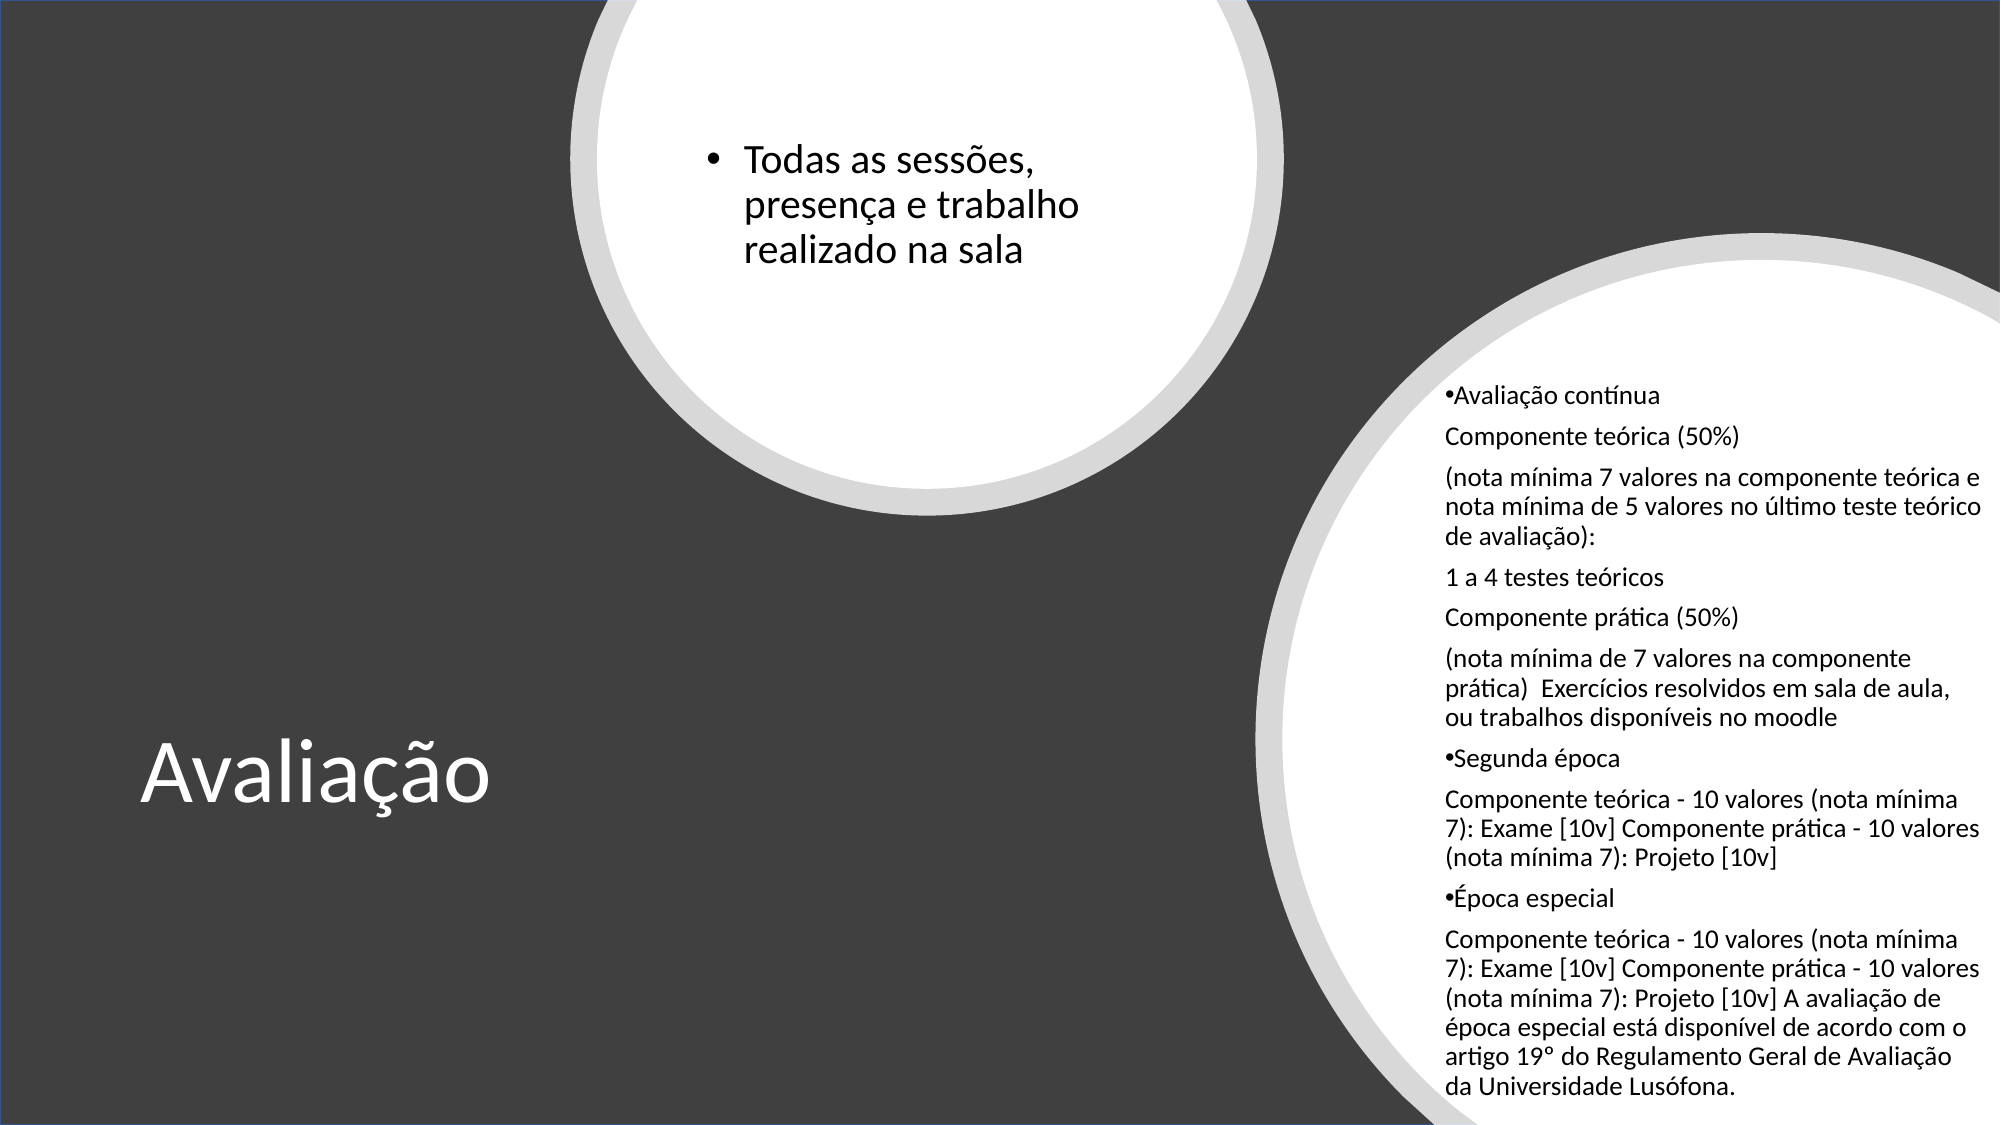

Todas as sessões, presença e trabalho realizado na sala

Avaliação contínua
Componente teórica (50%)
(nota mínima 7 valores na componente teórica e nota mínima de 5 valores no último teste teórico de avaliação):
1 a 4 testes teóricos
Componente prática (50%)
(nota mínima de 7 valores na componente prática)  Exercícios resolvidos em sala de aula, ou trabalhos disponíveis no moodle
Segunda época
Componente teórica - 10 valores (nota mínima 7): Exame [10v] Componente prática - 10 valores (nota mínima 7): Projeto [10v]
Época especial
Componente teórica - 10 valores (nota mínima 7): Exame [10v] Componente prática - 10 valores (nota mínima 7): Projeto [10v] A avaliação de época especial está disponível de acordo com o artigo 19º do Regulamento Geral de Avaliação da Universidade Lusófona.
# Avaliação